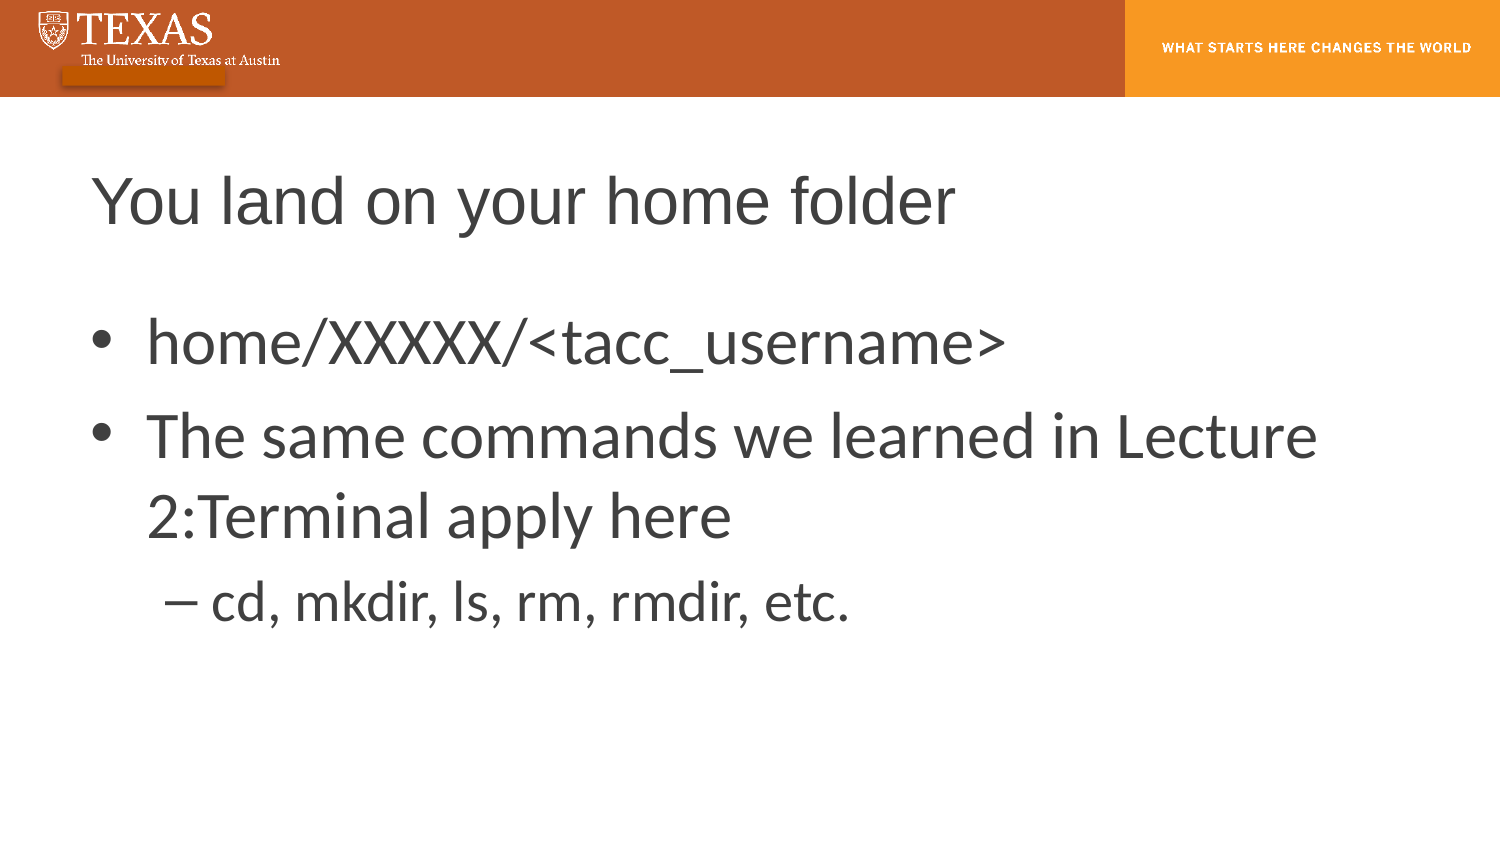

# You land on your home folder
home/XXXXX/<tacc_username>
The same commands we learned in Lecture 2:Terminal apply here
cd, mkdir, ls, rm, rmdir, etc.